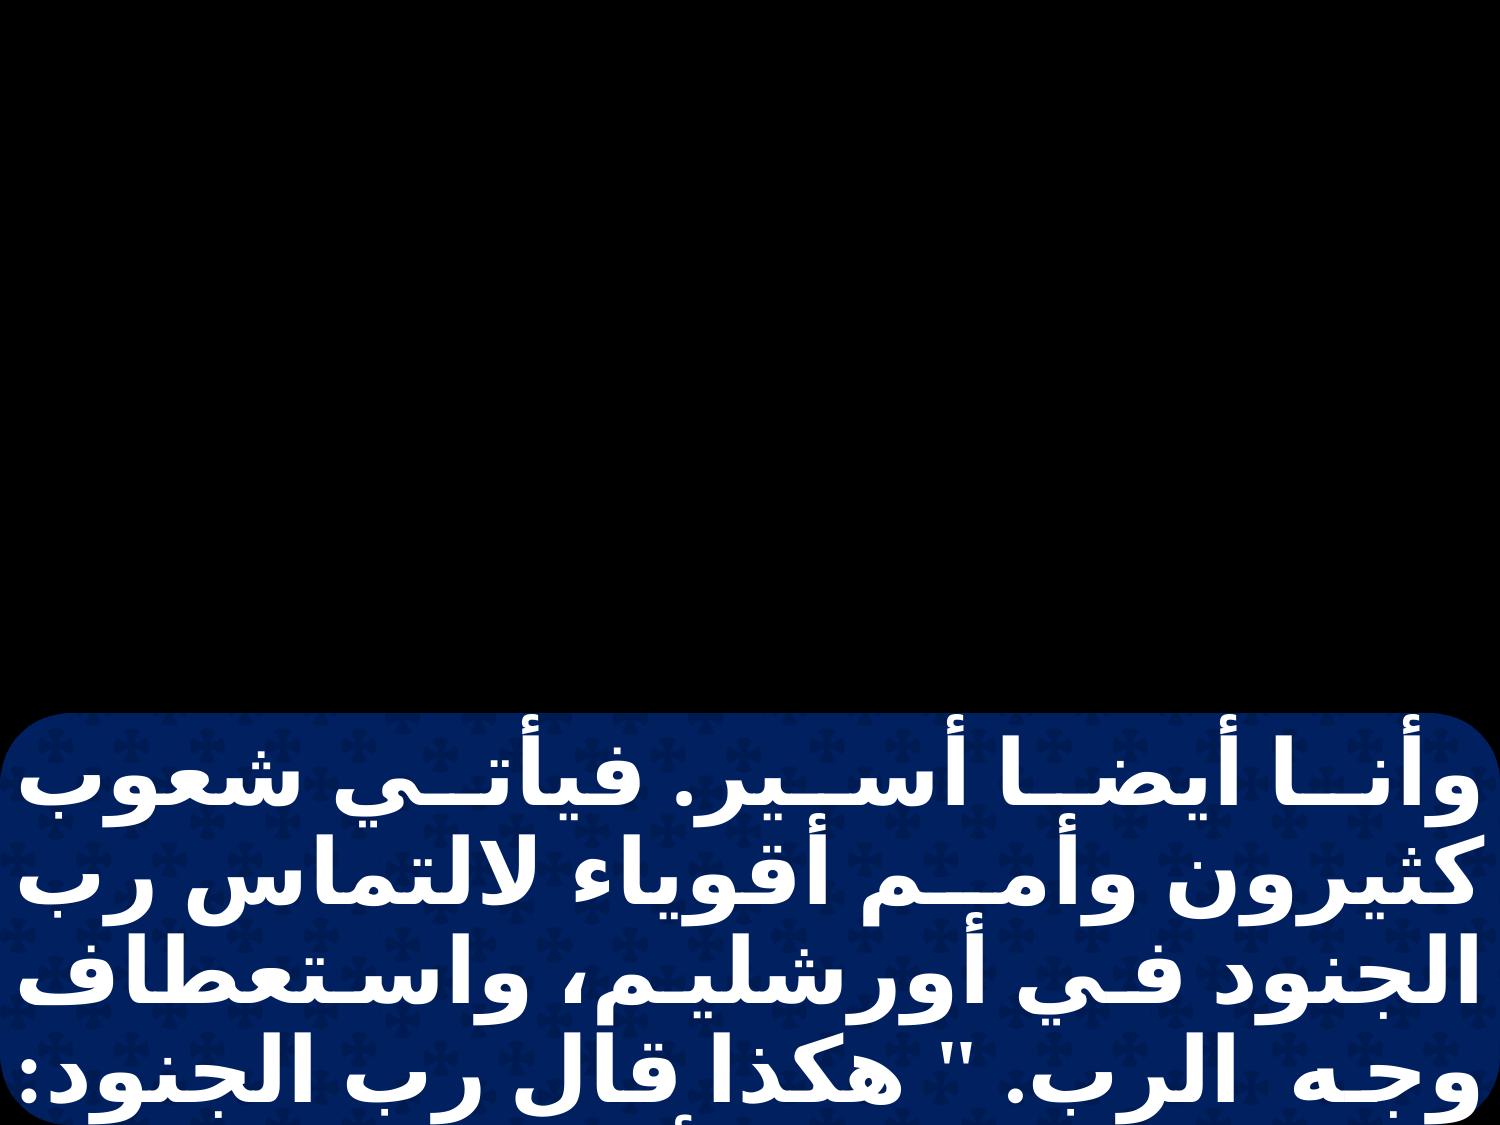

وأنا أيضا أسير. فيأتي شعوب كثيرون وأمم أقوياء لالتماس رب الجنود في أورشليم، واستعطاف وجه  الرب. " هكذا قال رب الجنود: إنه في تلك الأيام  سيتمسك عشرة رجال من جميع ألسنة الأمم